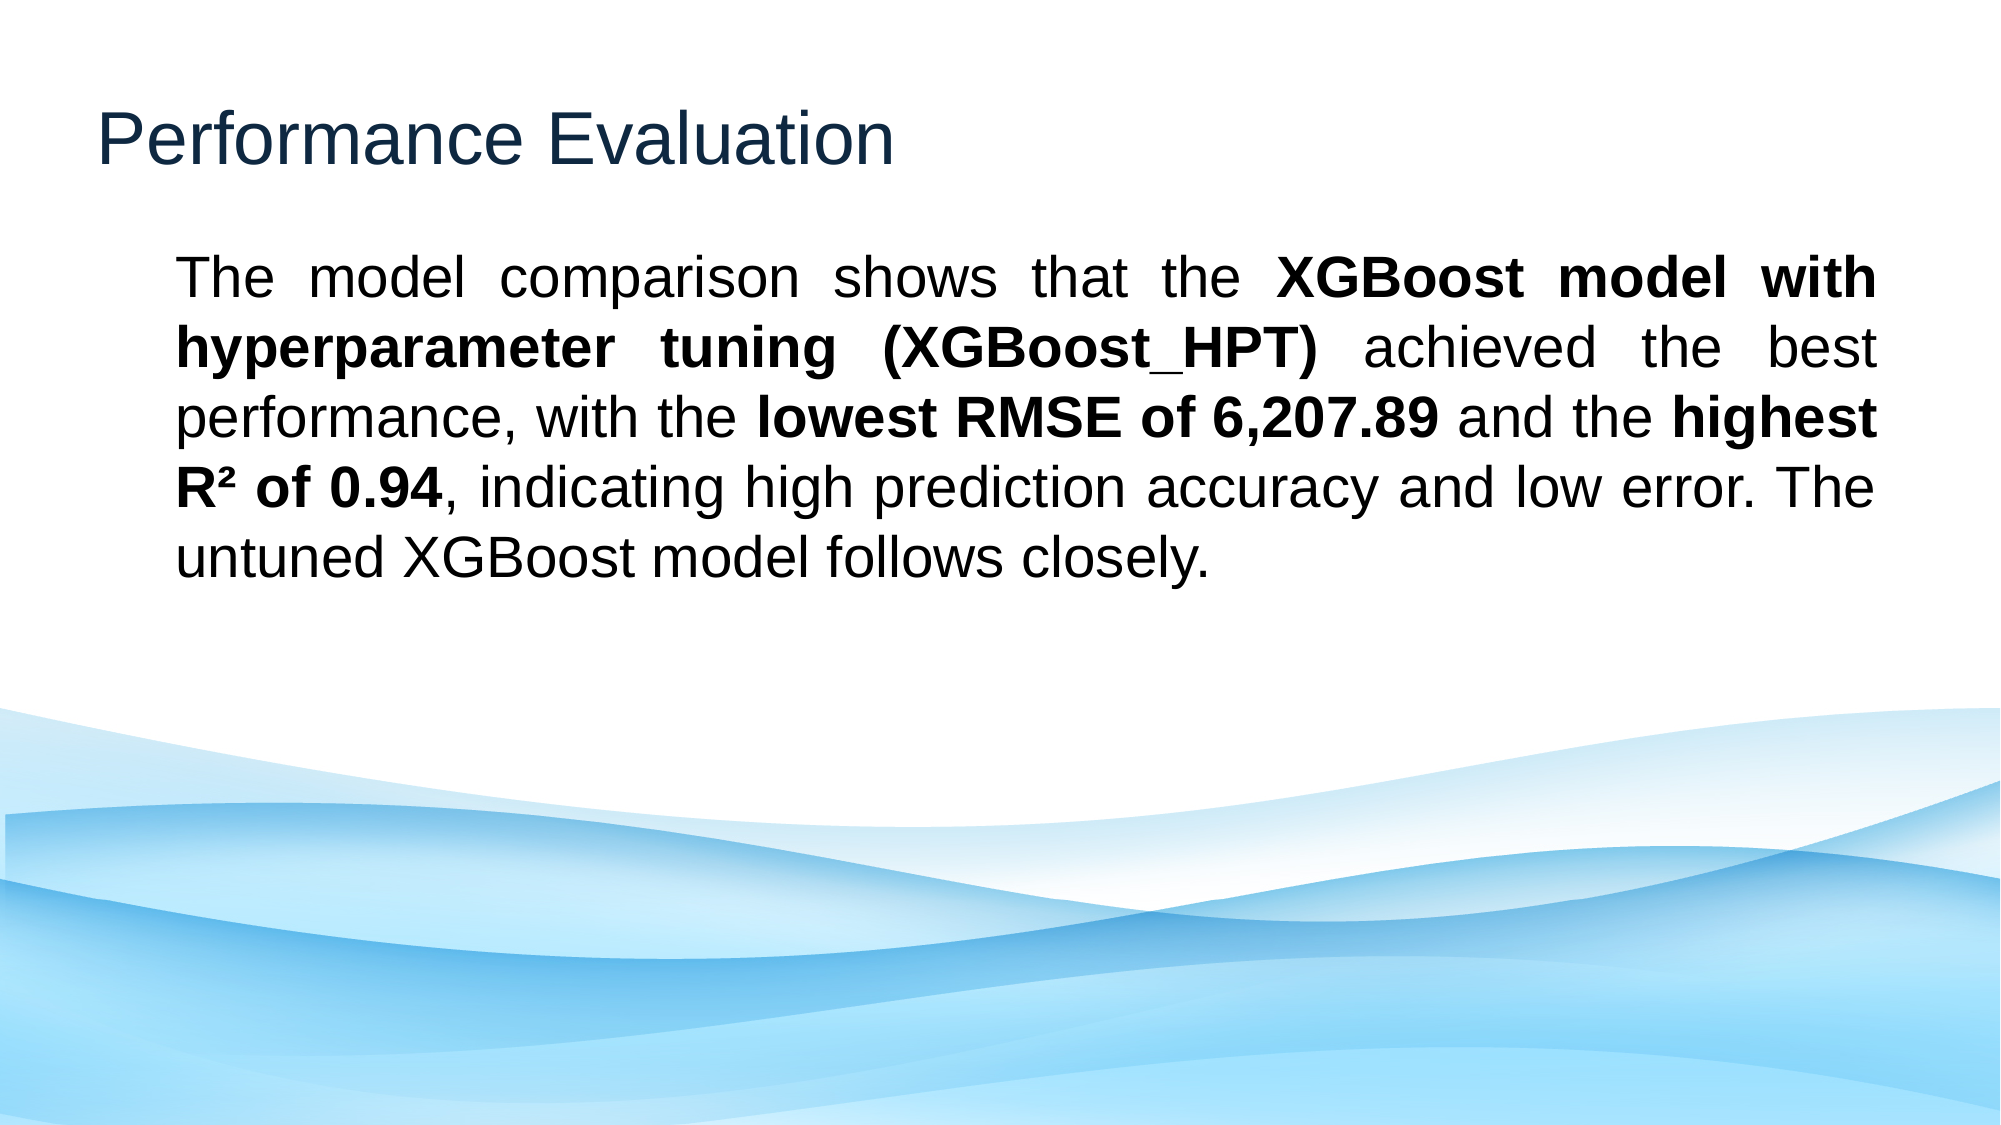

Performance Evaluation
The model comparison shows that the XGBoost model with hyperparameter tuning (XGBoost_HPT) achieved the best performance, with the lowest RMSE of 6,207.89 and the highest R² of 0.94, indicating high prediction accuracy and low error. The untuned XGBoost model follows closely.